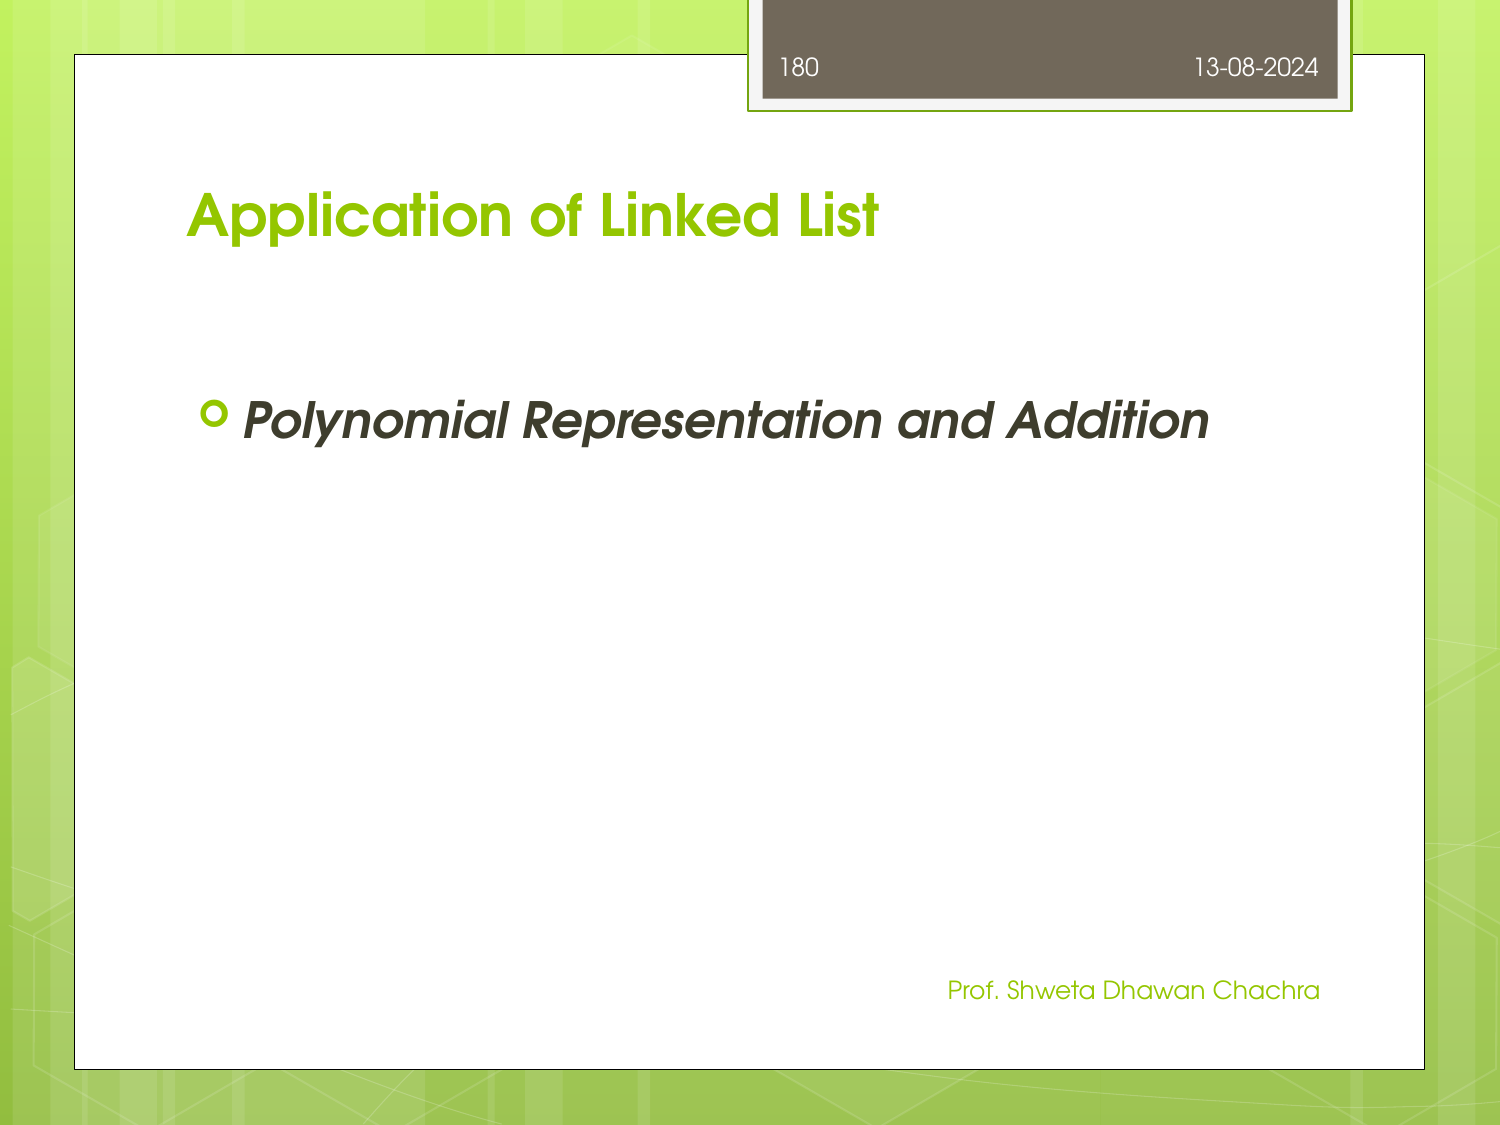

180
13-08-2024
# Application of Linked List
Polynomial Representation and Addition
Prof. Shweta Dhawan Chachra